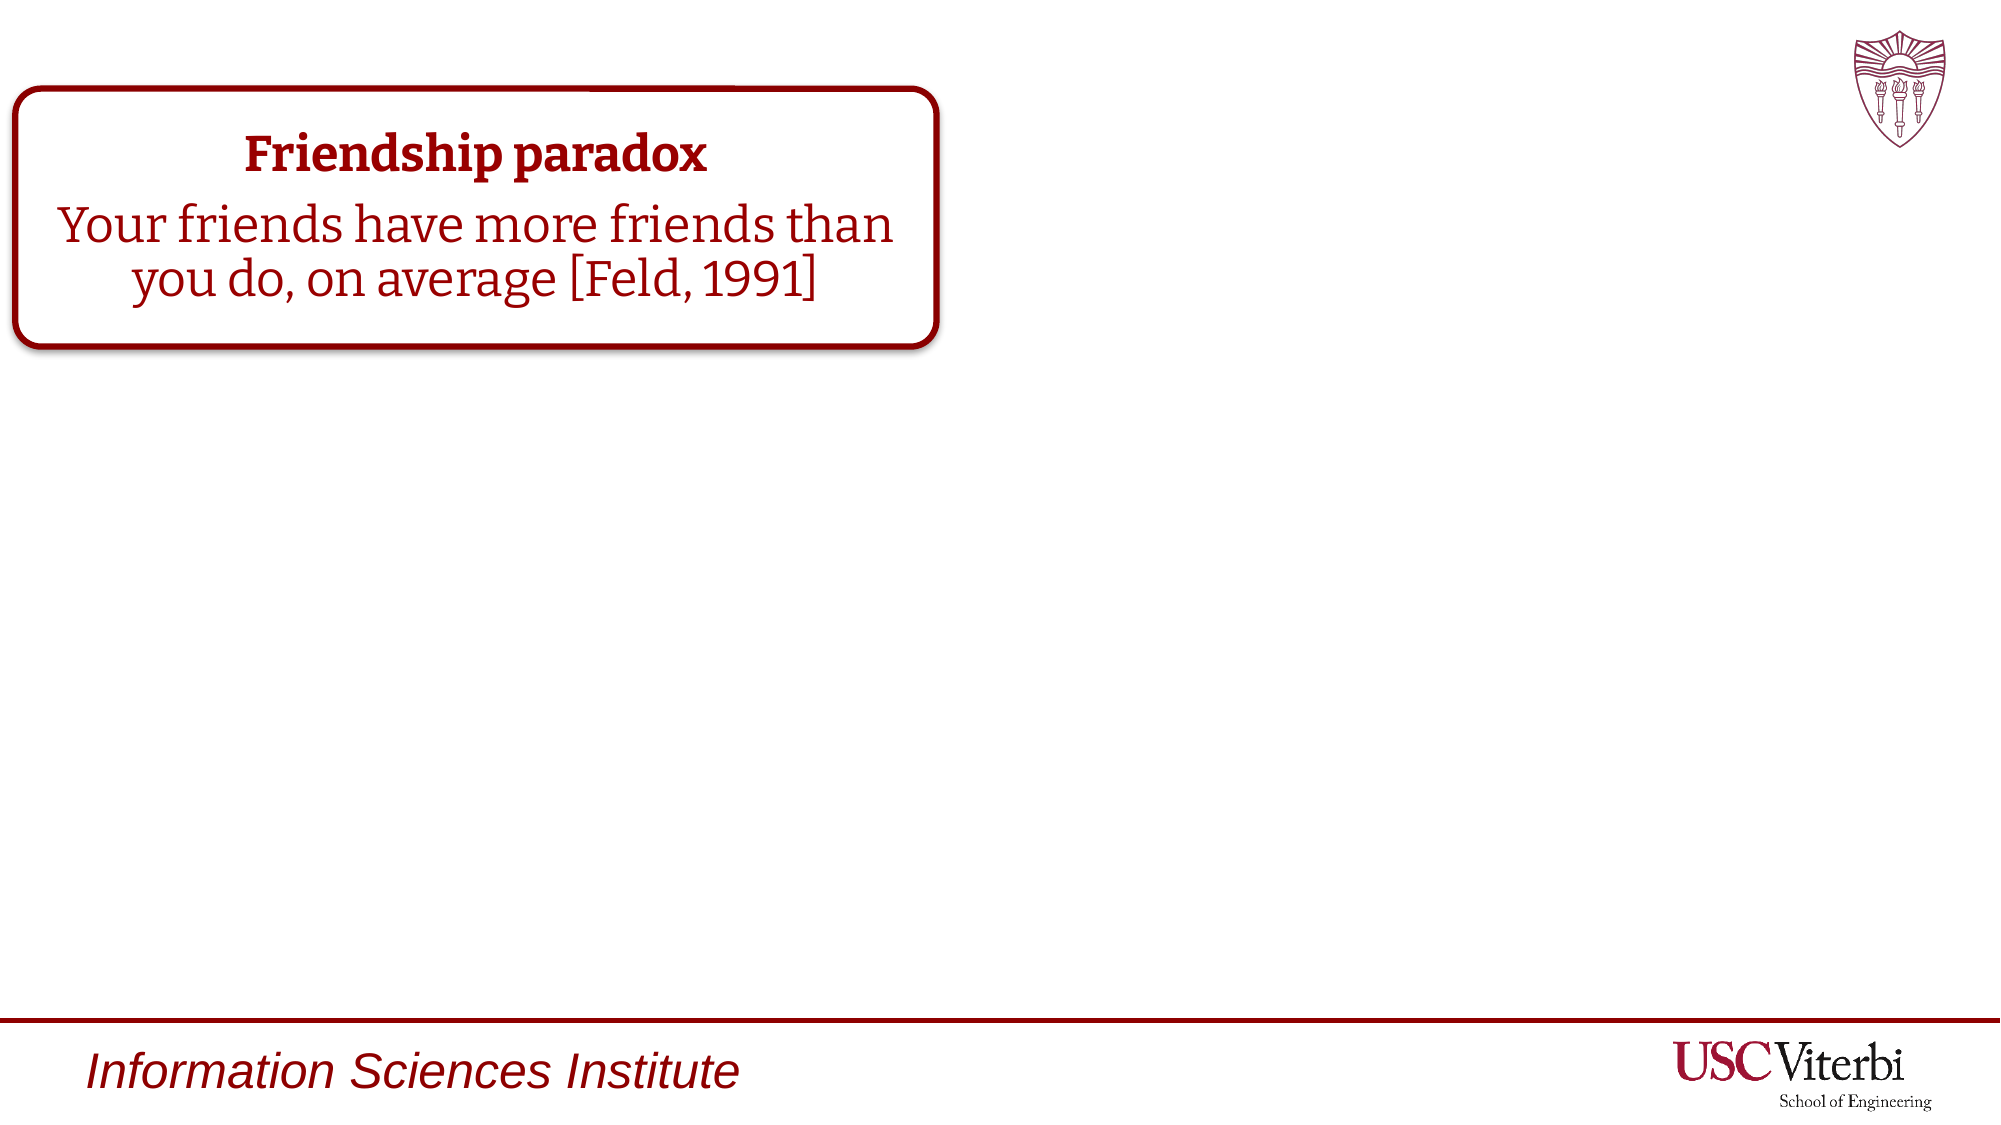

Friendship paradox
Your friends have more friends than you do, on average [Feld, 1991]